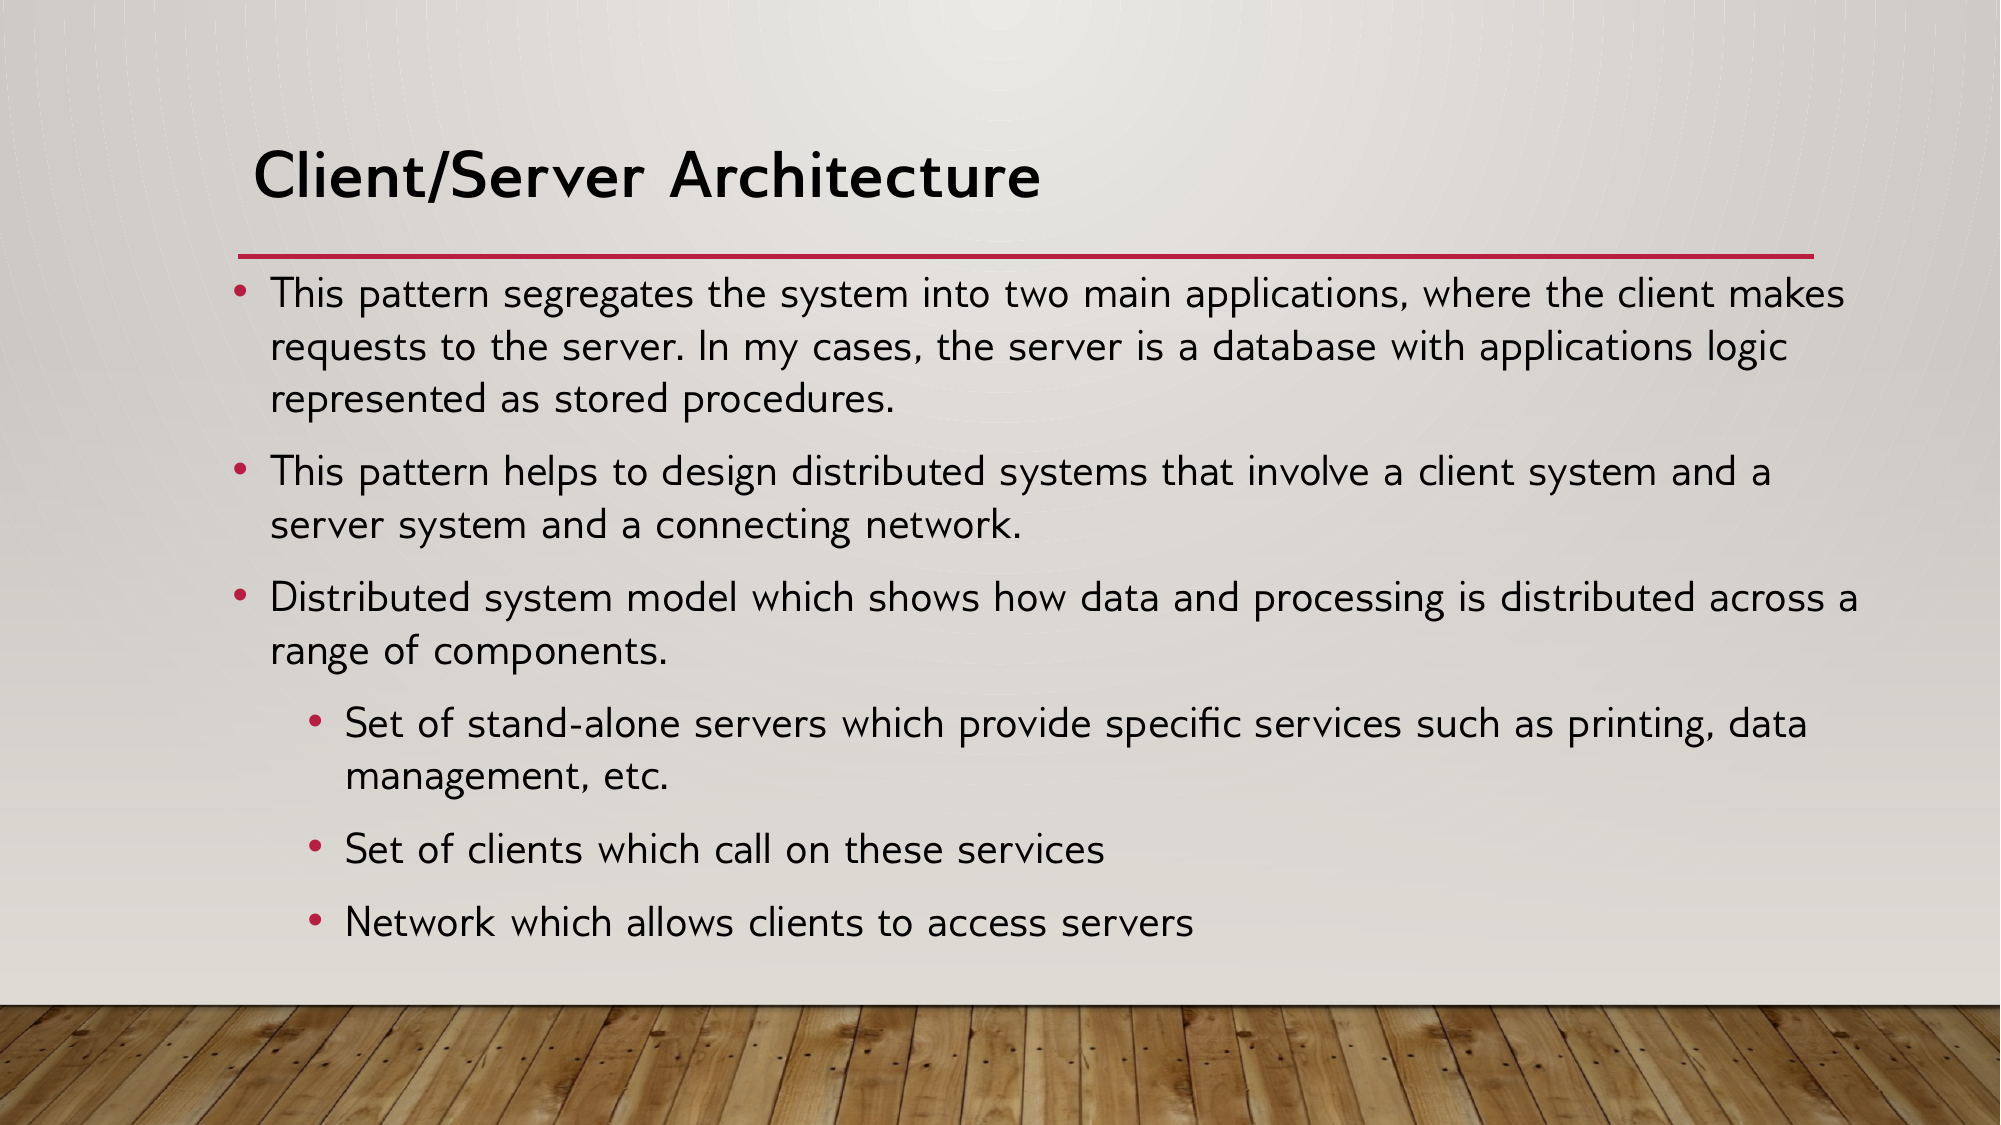

# Client/Server Architecture
This pattern segregates the system into two main applications, where the client makes requests to the server. In my cases, the server is a database with applications logic represented as stored procedures.
This pattern helps to design distributed systems that involve a client system and a server system and a connecting network.
Distributed system model which shows how data and processing is distributed across a range of components.
Set of stand-alone servers which provide specific services such as printing, data management, etc.
Set of clients which call on these services
Network which allows clients to access servers